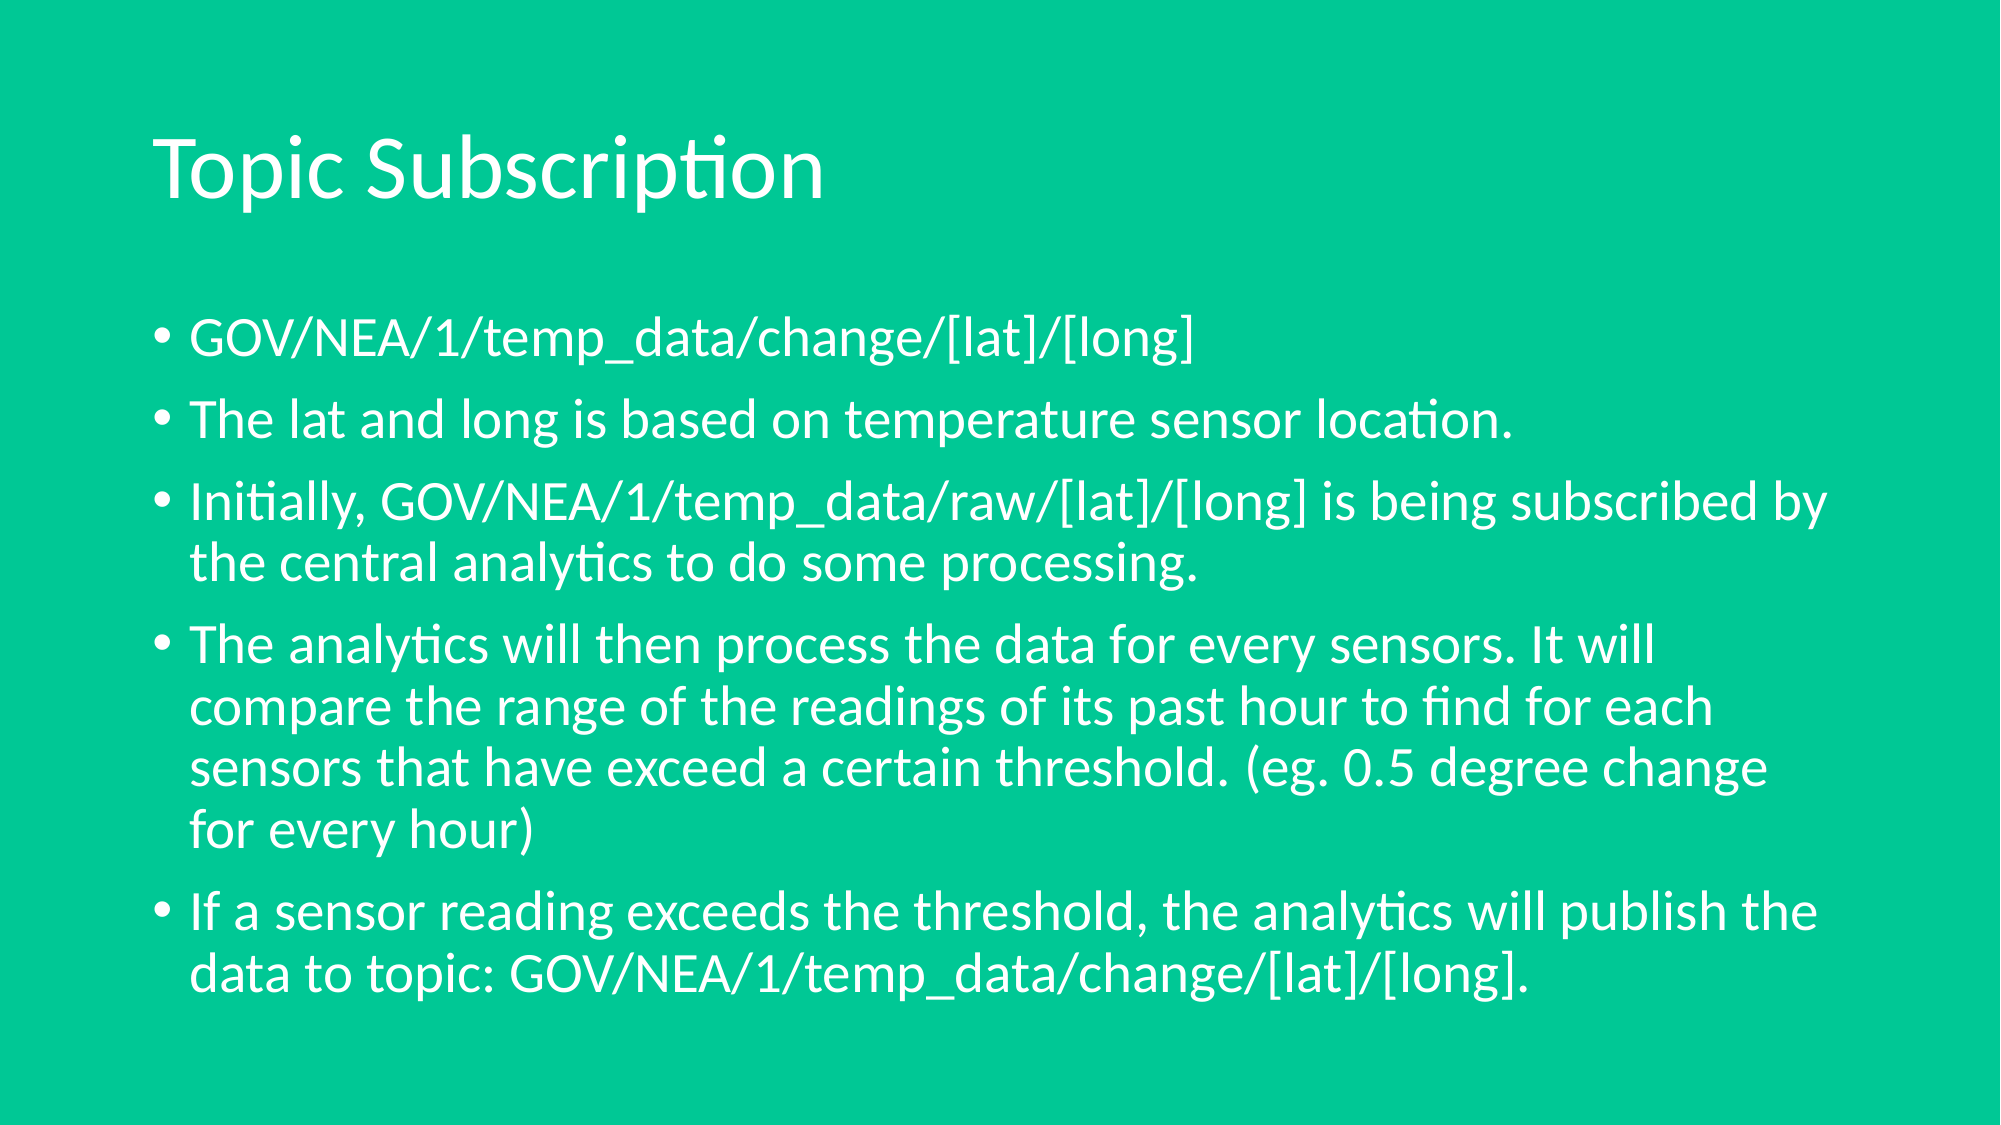

# Topic Subscription
GOV/NEA/1/temp_data/change/[lat]/[long]
The lat and long is based on temperature sensor location.
Initially, GOV/NEA/1/temp_data/raw/[lat]/[long] is being subscribed by the central analytics to do some processing.
The analytics will then process the data for every sensors. It will compare the range of the readings of its past hour to find for each sensors that have exceed a certain threshold. (eg. 0.5 degree change for every hour)
If a sensor reading exceeds the threshold, the analytics will publish the data to topic: GOV/NEA/1/temp_data/change/[lat]/[long].